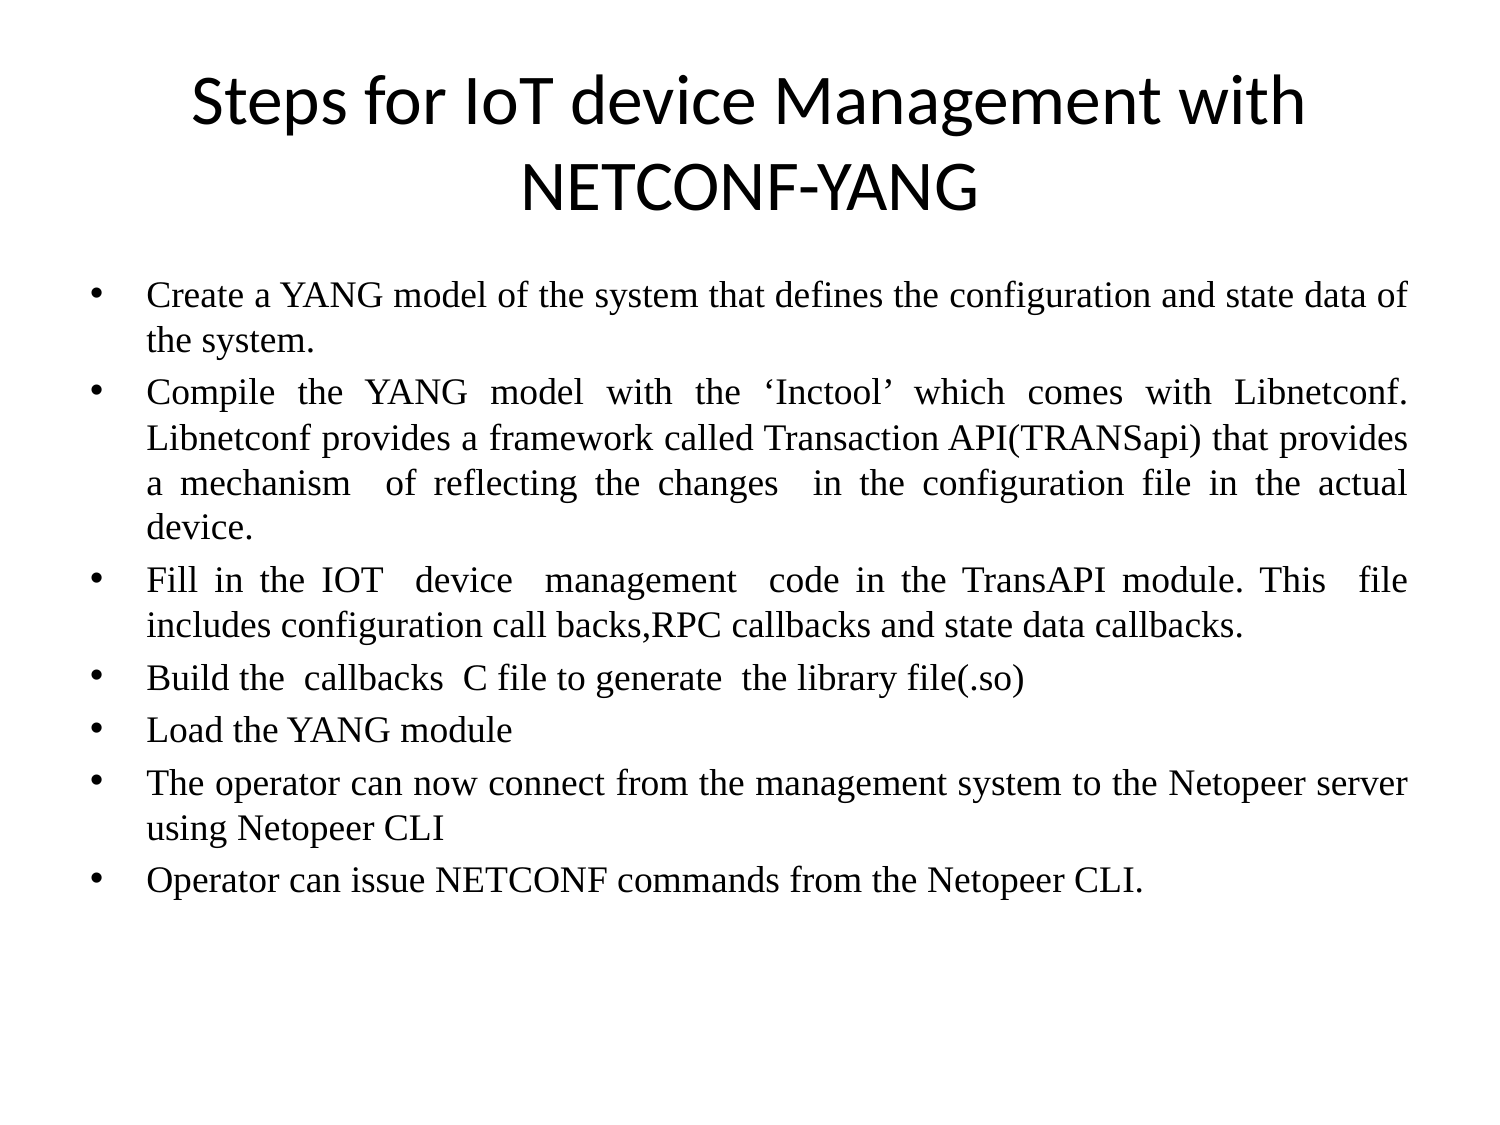

# Steps for IoT device Management with NETCONF-YANG
Create a YANG model of the system that defines the configuration and state data of the system.
Compile the YANG model with the ‘Inctool’ which comes with Libnetconf. Libnetconf provides a framework called Transaction API(TRANSapi) that provides a mechanism  of reflecting the changes  in the configuration file in the actual device.
Fill in the IOT  device  management  code in the TransAPI module. This  file includes configuration call backs,RPC callbacks and state data callbacks.
Build the  callbacks  C file to generate  the library file(.so)
Load the YANG module
The operator can now connect from the management system to the Netopeer server using Netopeer CLI
Operator can issue NETCONF commands from the Netopeer CLI.